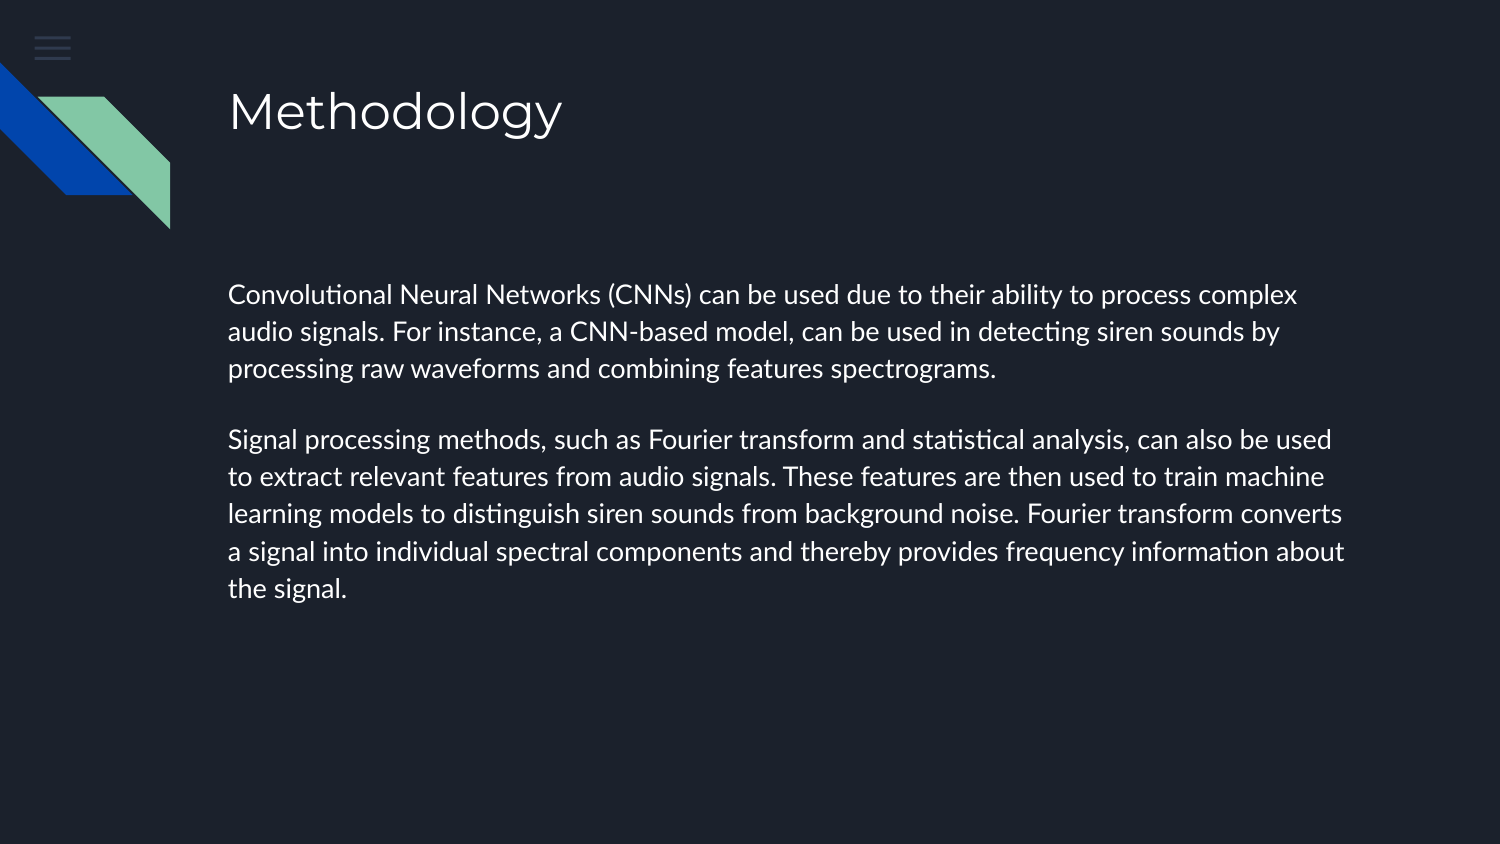

# Methodology
Convolutional Neural Networks (CNNs) can be used due to their ability to process complex audio signals. For instance, a CNN-based model, can be used in detecting siren sounds by processing raw waveforms and combining features spectrograms.
Signal processing methods, such as Fourier transform and statistical analysis, can also be used to extract relevant features from audio signals. These features are then used to train machine learning models to distinguish siren sounds from background noise. Fourier transform converts a signal into individual spectral components and thereby provides frequency information about the signal.